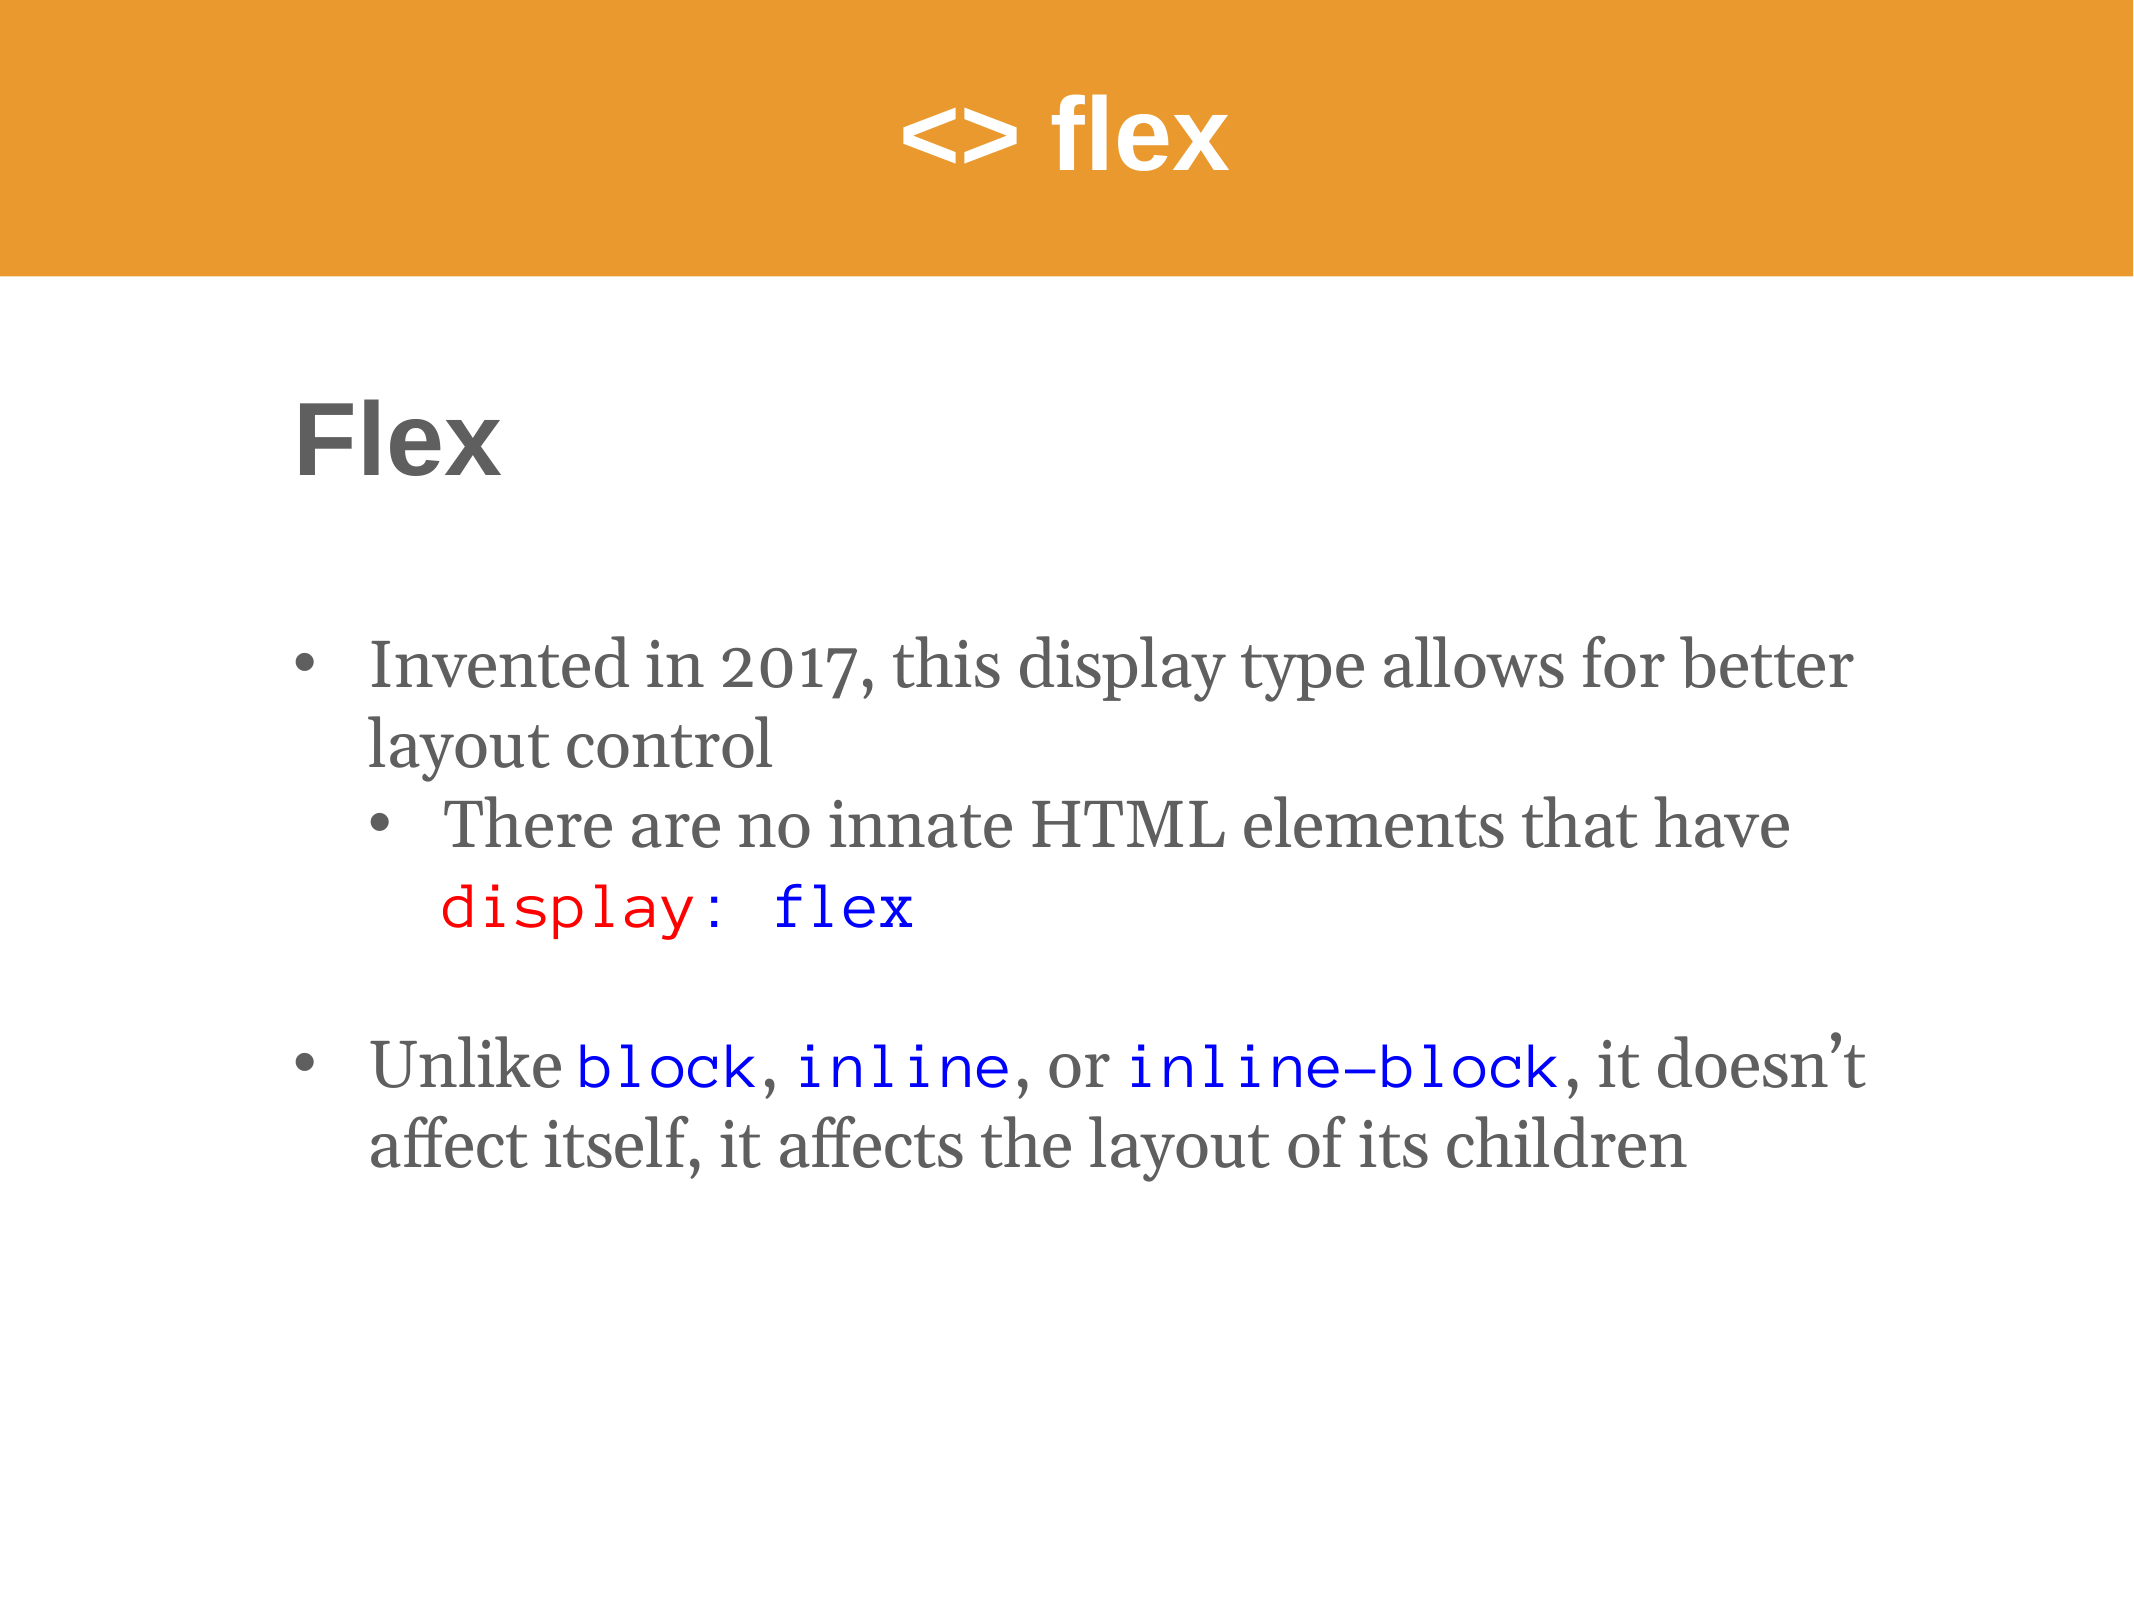

# <> flex
Flex

Invented in 2017, this display type allows for better layout control
There are no innate HTML elements that have display: flex

Unlike block, inline, or inline-block, it doesn’t affect itself, it affects the layout of its children